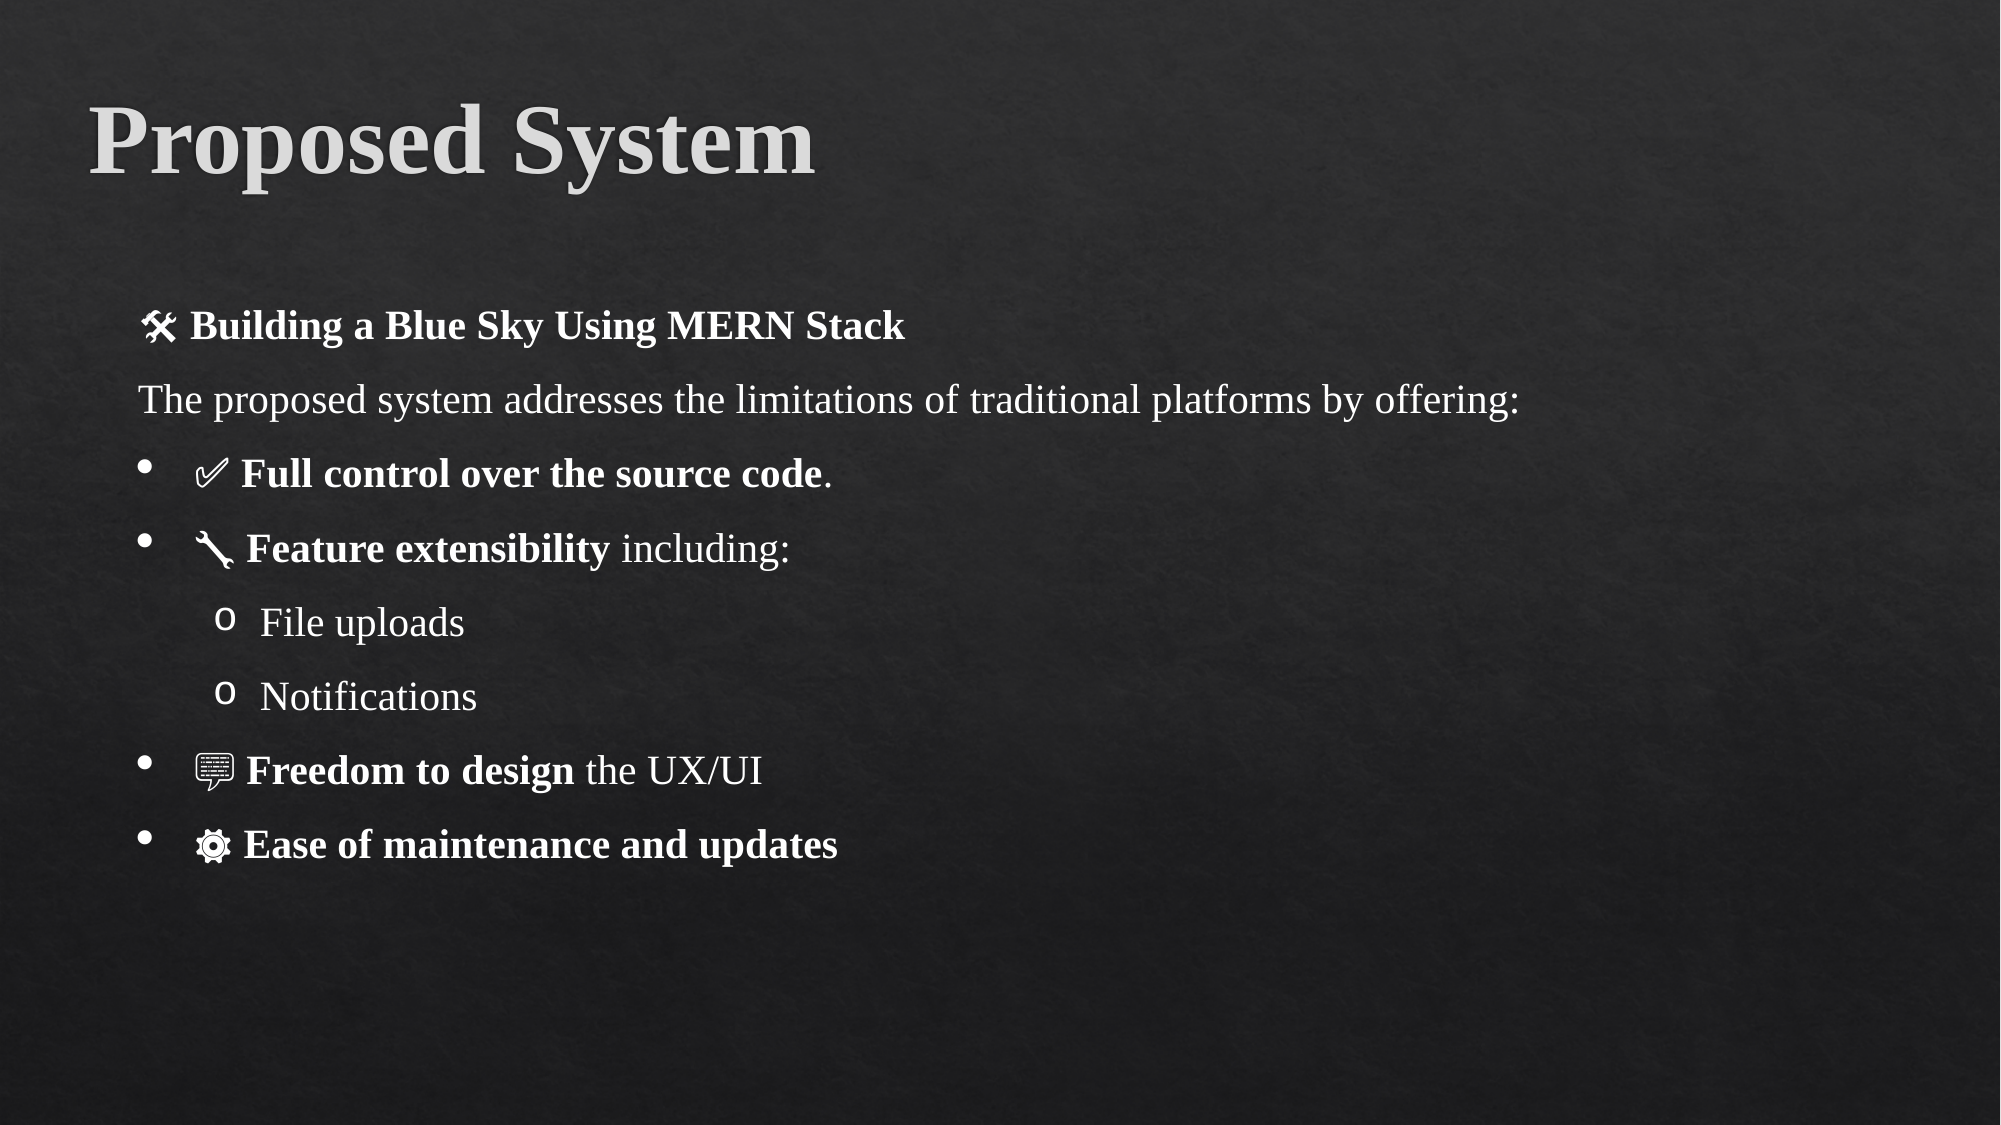

# Proposed System
🛠️ Building a Blue Sky Using MERN Stack
The proposed system addresses the limitations of traditional platforms by offering:
✅ Full control over the source code.
🔧 Feature extensibility including:
File uploads
Notifications
💬 Freedom to design the UX/UI
⚙️ Ease of maintenance and updates